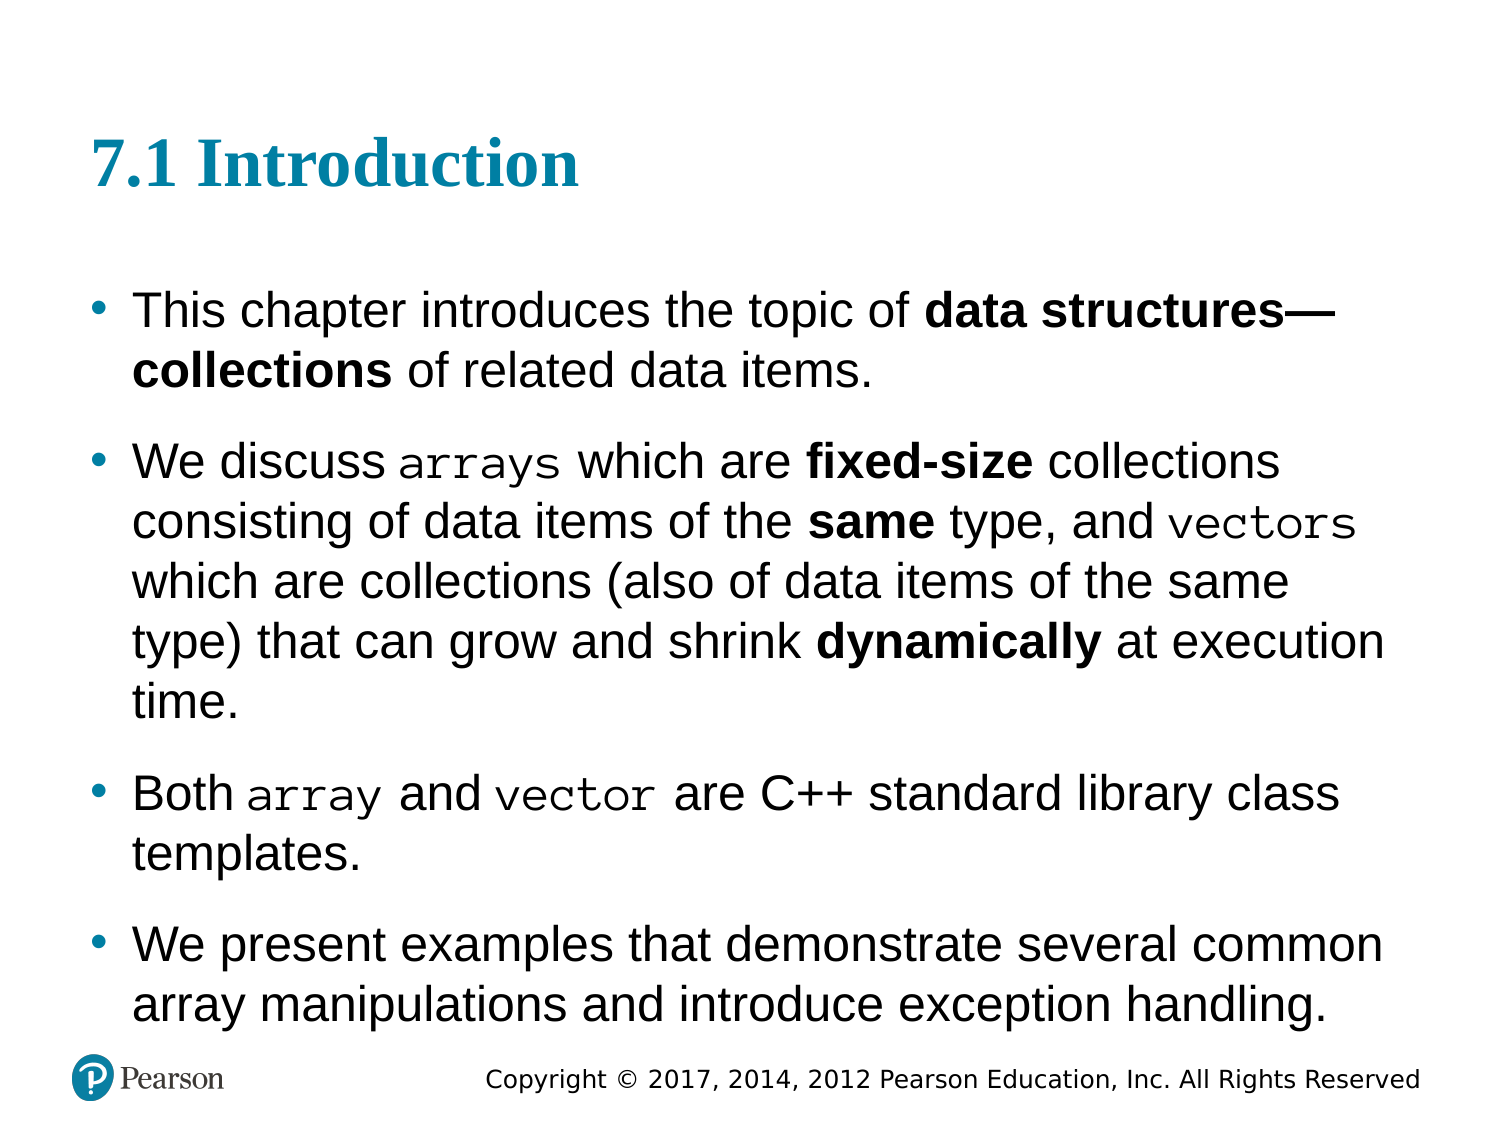

# 7.1 Introduction
This chapter introduces the topic of data structures—collections of related data items.
We discuss arrays which are fixed-size collections consisting of data items of the same type, and vectors which are collections (also of data items of the same type) that can grow and shrink dynamically at execution time.
Both array and vector are C++ standard library class templates.
We present examples that demonstrate several common array manipulations and introduce exception handling.